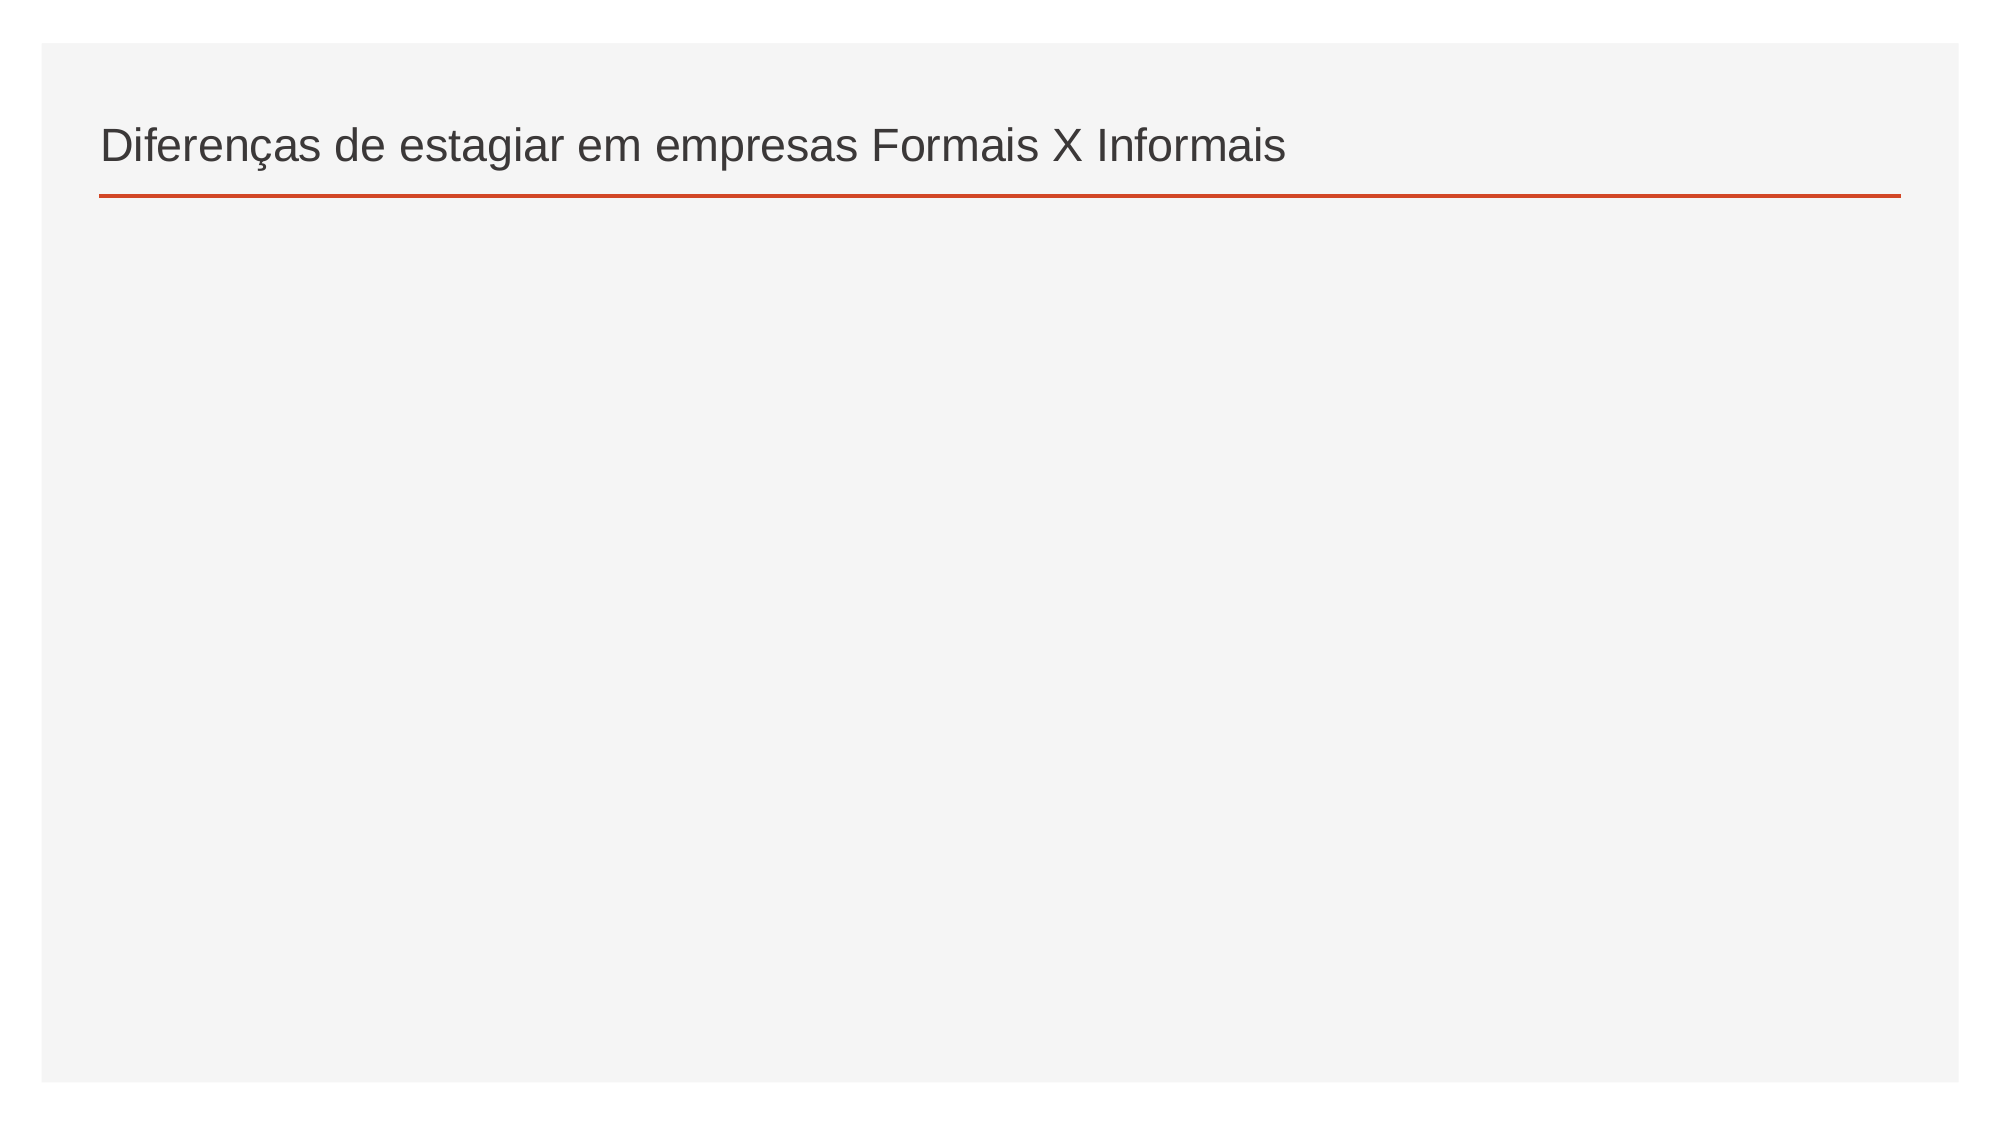

# Diferenças de estagiar em empresas Formais X Informais